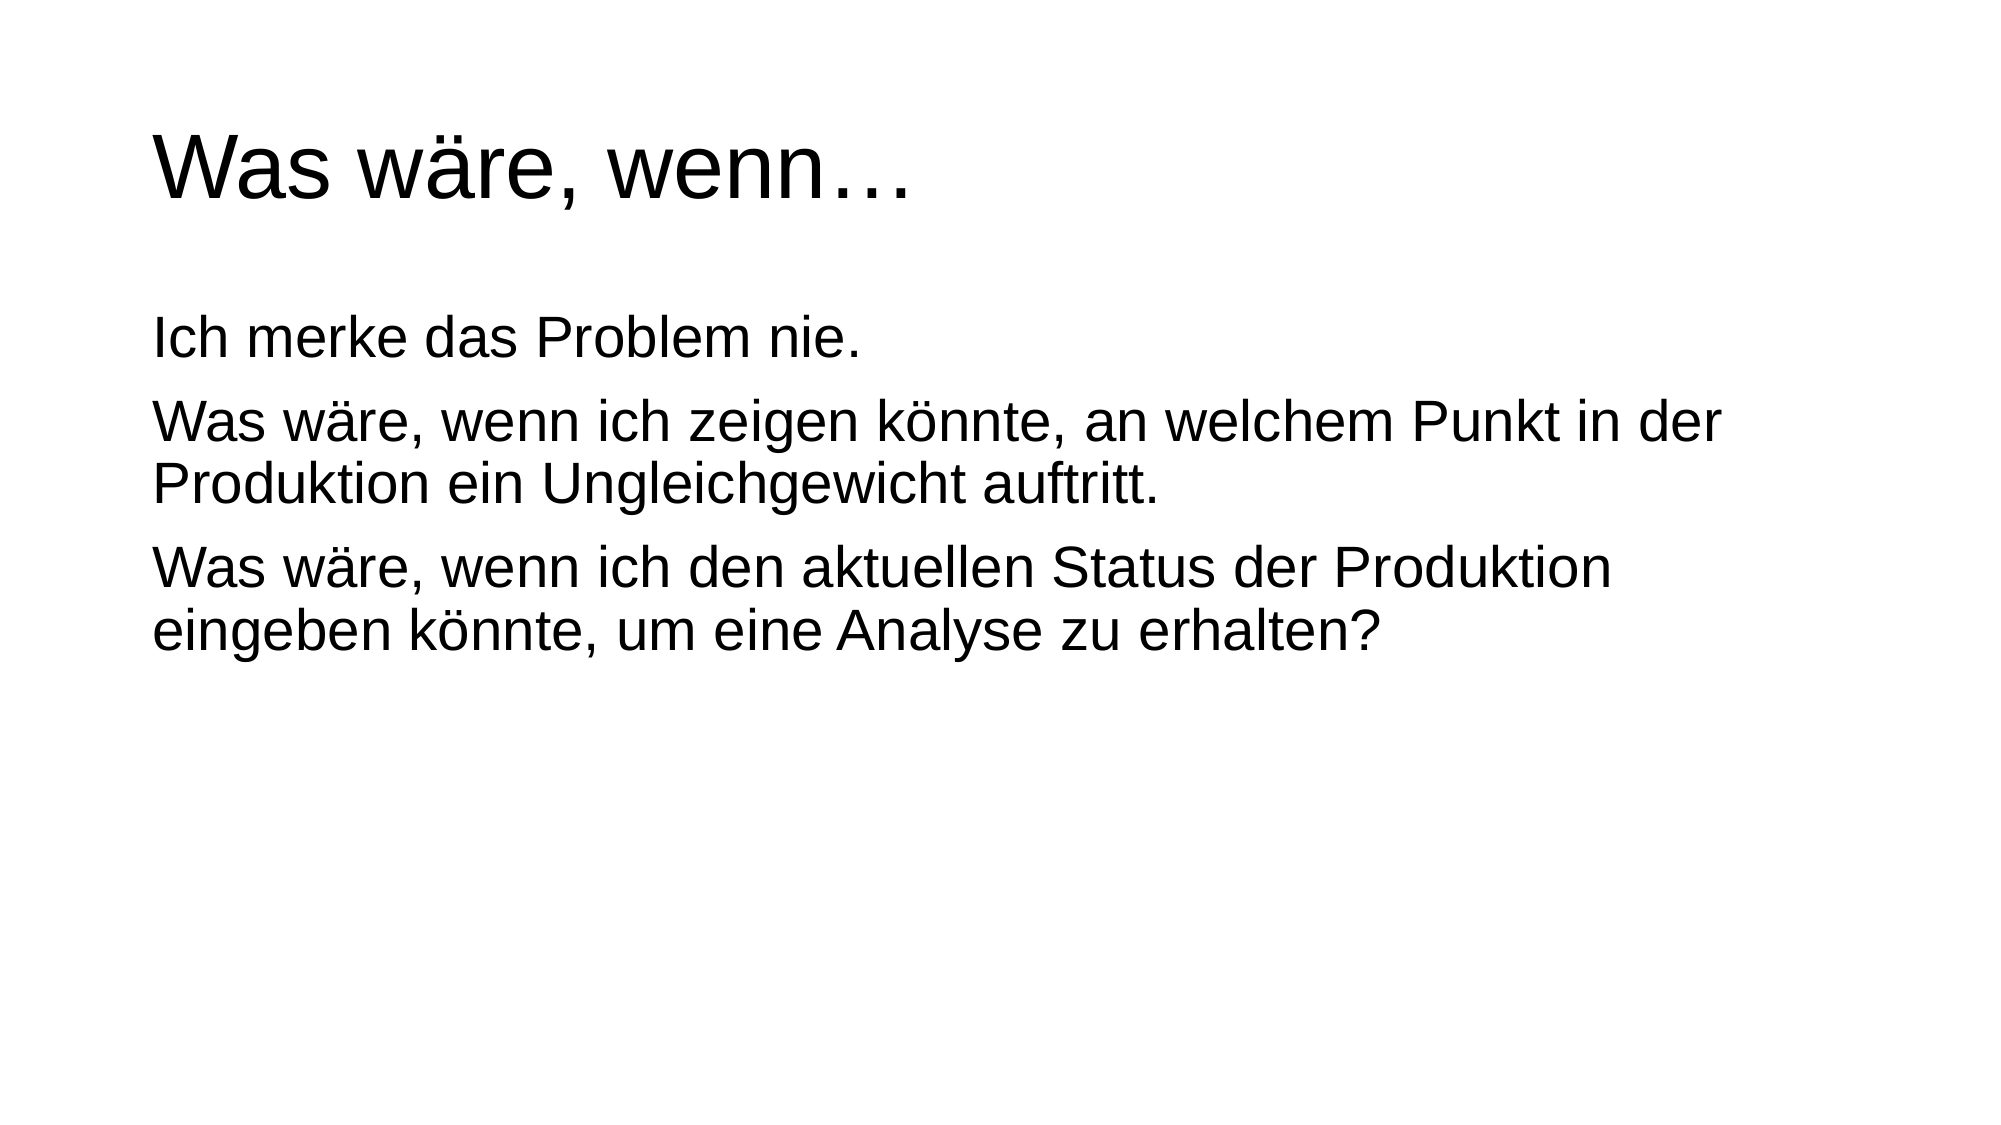

# Was wäre, wenn…
Ich merke das Problem nie.
Was wäre, wenn ich zeigen könnte, an welchem Punkt in der Produktion ein Ungleichgewicht auftritt.
Was wäre, wenn ich den aktuellen Status der Produktion eingeben könnte, um eine Analyse zu erhalten?